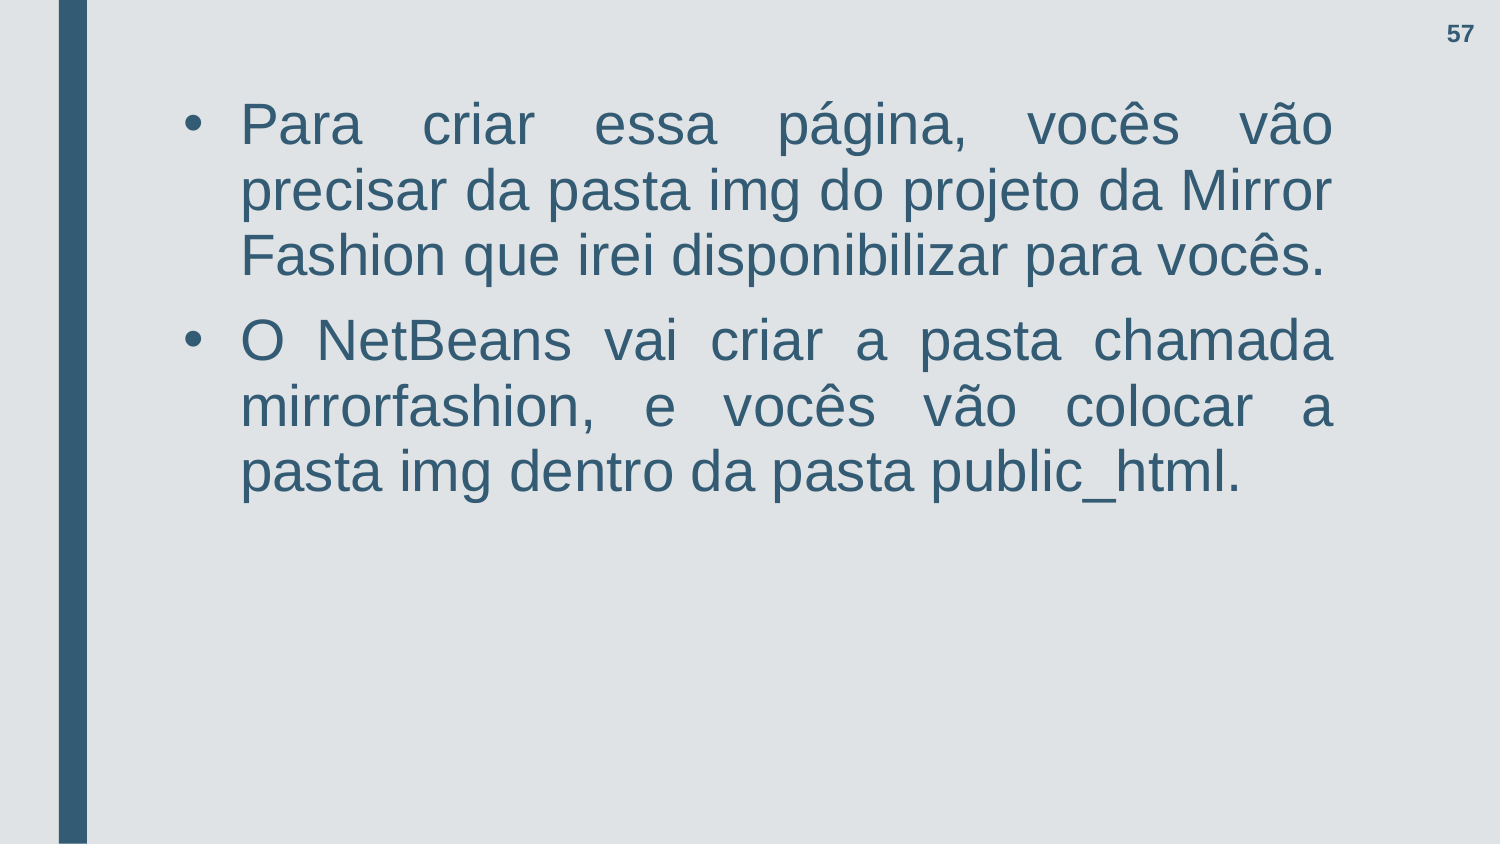

57
Para criar essa página, vocês vão precisar da pasta img do projeto da Mirror Fashion que irei disponibilizar para vocês.
O NetBeans vai criar a pasta chamada mirrorfashion, e vocês vão colocar a pasta img dentro da pasta public_html.